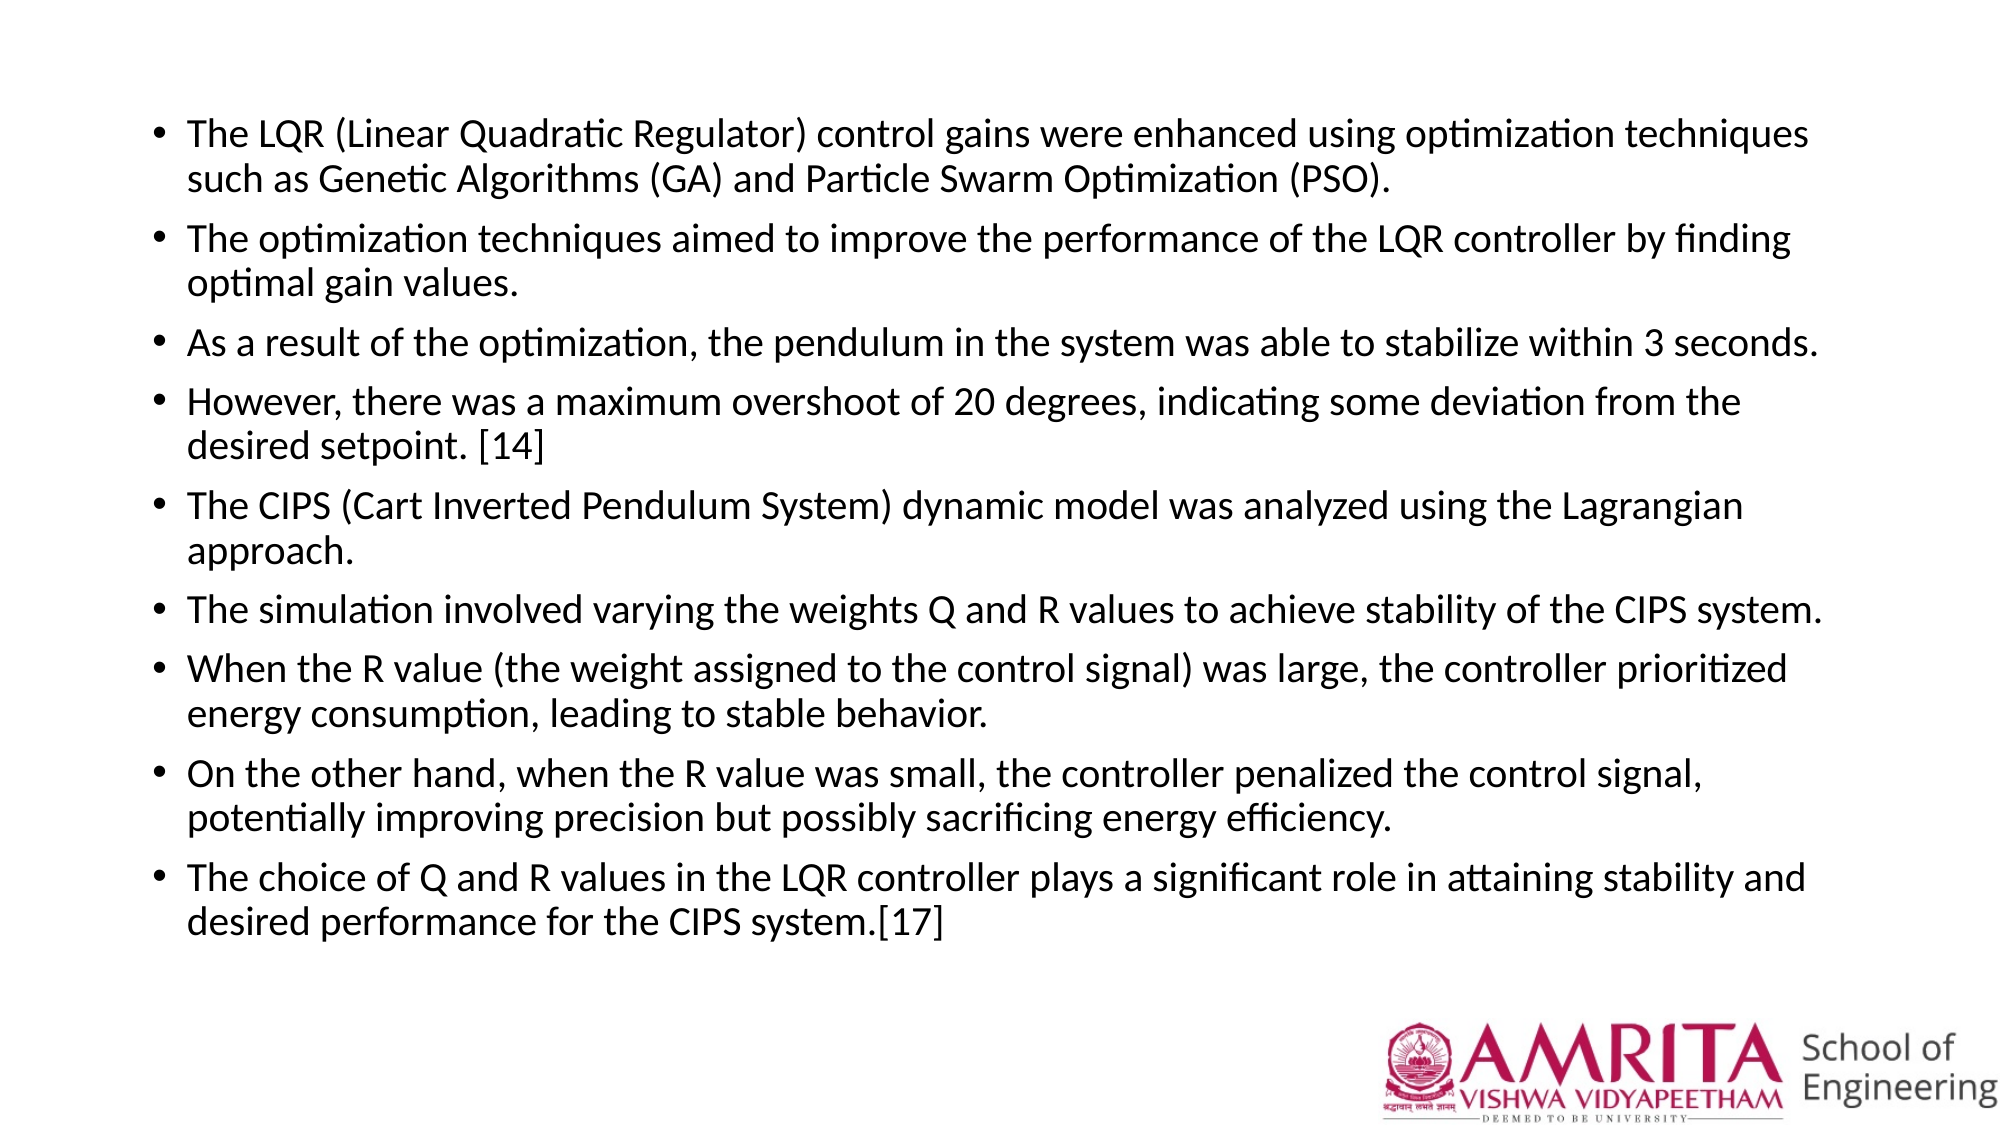

The LQR (Linear Quadratic Regulator) control gains were enhanced using optimization techniques such as Genetic Algorithms (GA) and Particle Swarm Optimization (PSO).
The optimization techniques aimed to improve the performance of the LQR controller by finding optimal gain values.
As a result of the optimization, the pendulum in the system was able to stabilize within 3 seconds.
However, there was a maximum overshoot of 20 degrees, indicating some deviation from the desired setpoint. [14]
The CIPS (Cart Inverted Pendulum System) dynamic model was analyzed using the Lagrangian approach.
The simulation involved varying the weights Q and R values to achieve stability of the CIPS system.
When the R value (the weight assigned to the control signal) was large, the controller prioritized energy consumption, leading to stable behavior.
On the other hand, when the R value was small, the controller penalized the control signal, potentially improving precision but possibly sacrificing energy efficiency.
The choice of Q and R values in the LQR controller plays a significant role in attaining stability and desired performance for the CIPS system.[17]